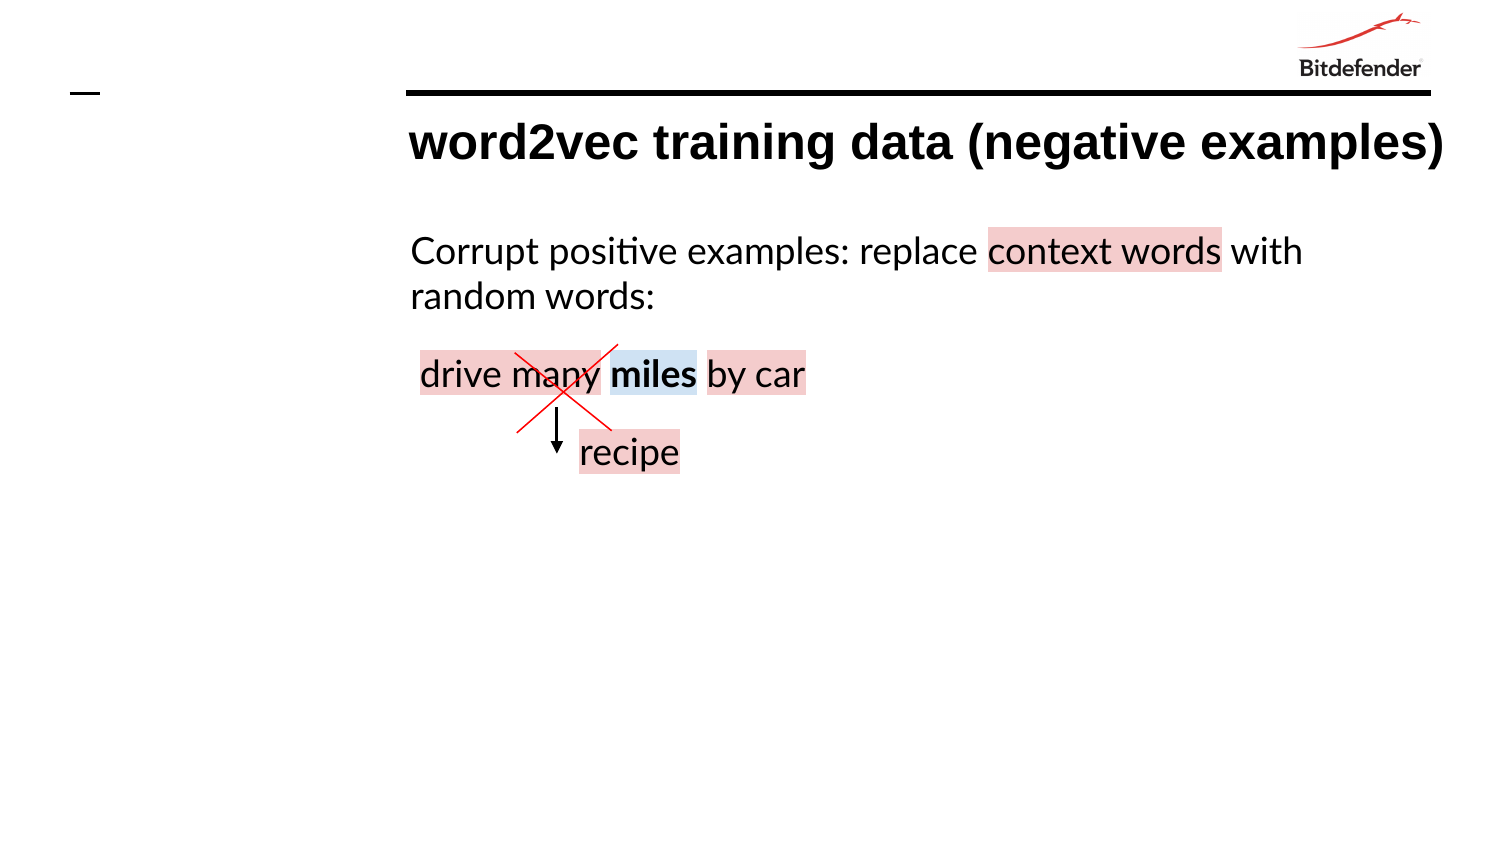

# word2vec training data (negative examples)
Corrupt positive examples: replace context words with random words:
 drive many miles by car
	  recipe